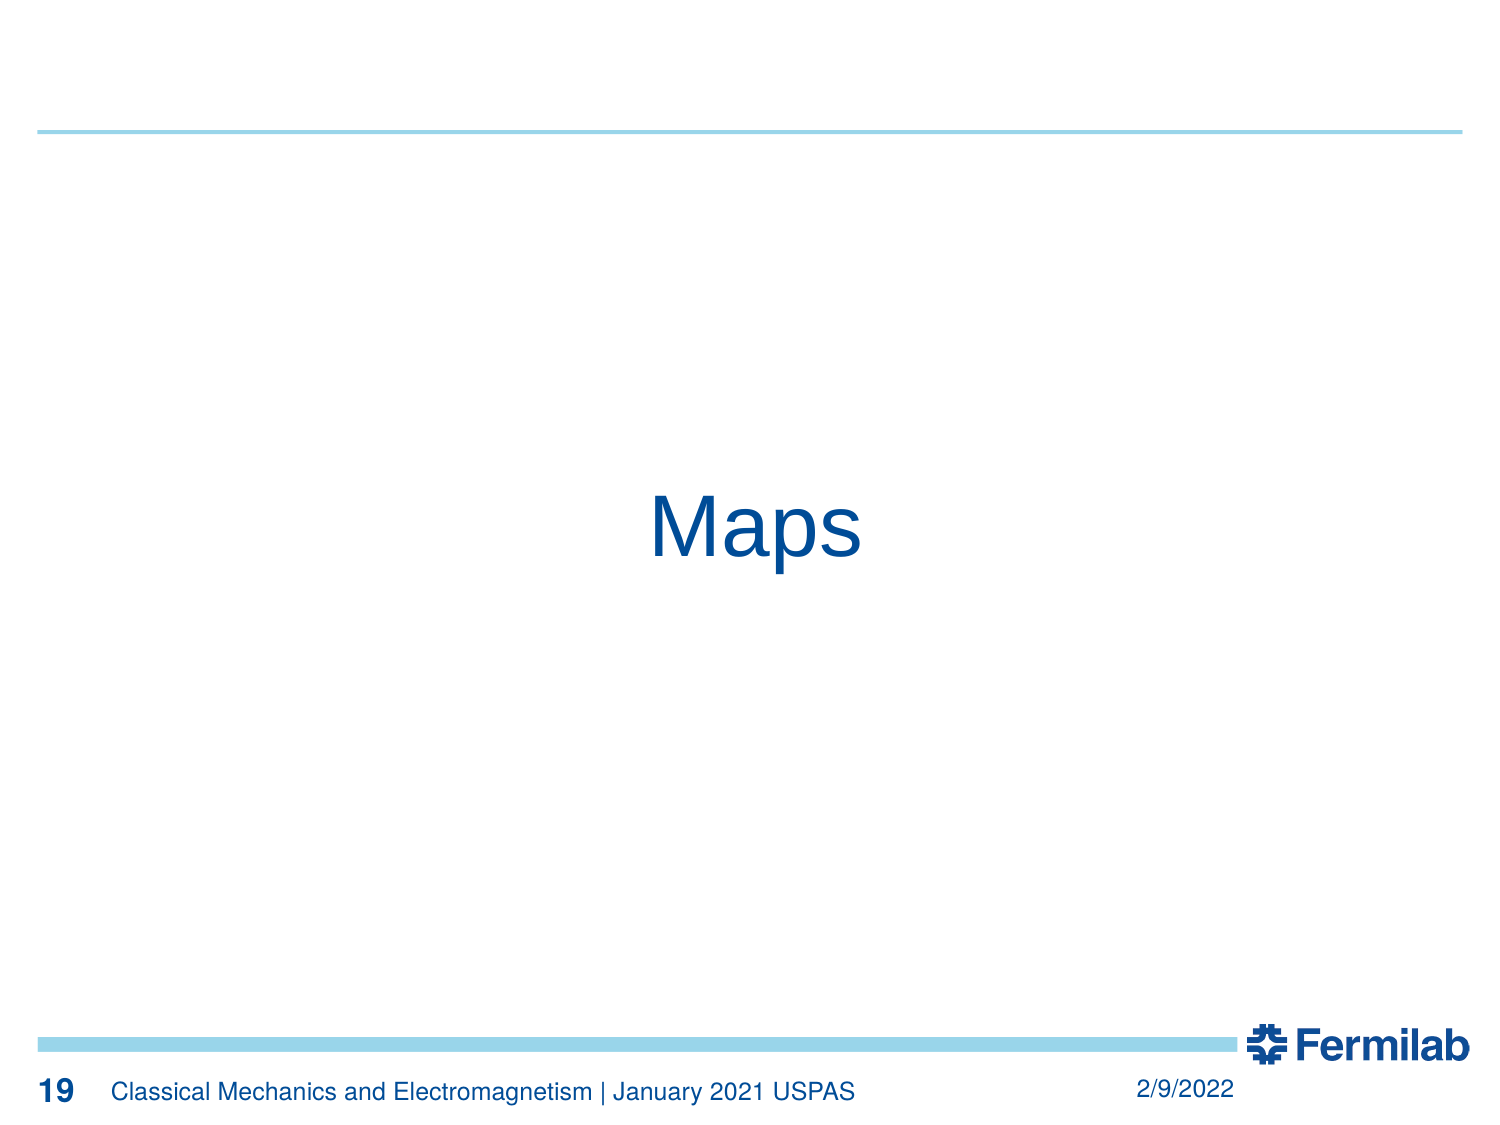

19
19
Maps
19
2/9/2022
Classical Mechanics and Electromagnetism | January 2021 USPAS